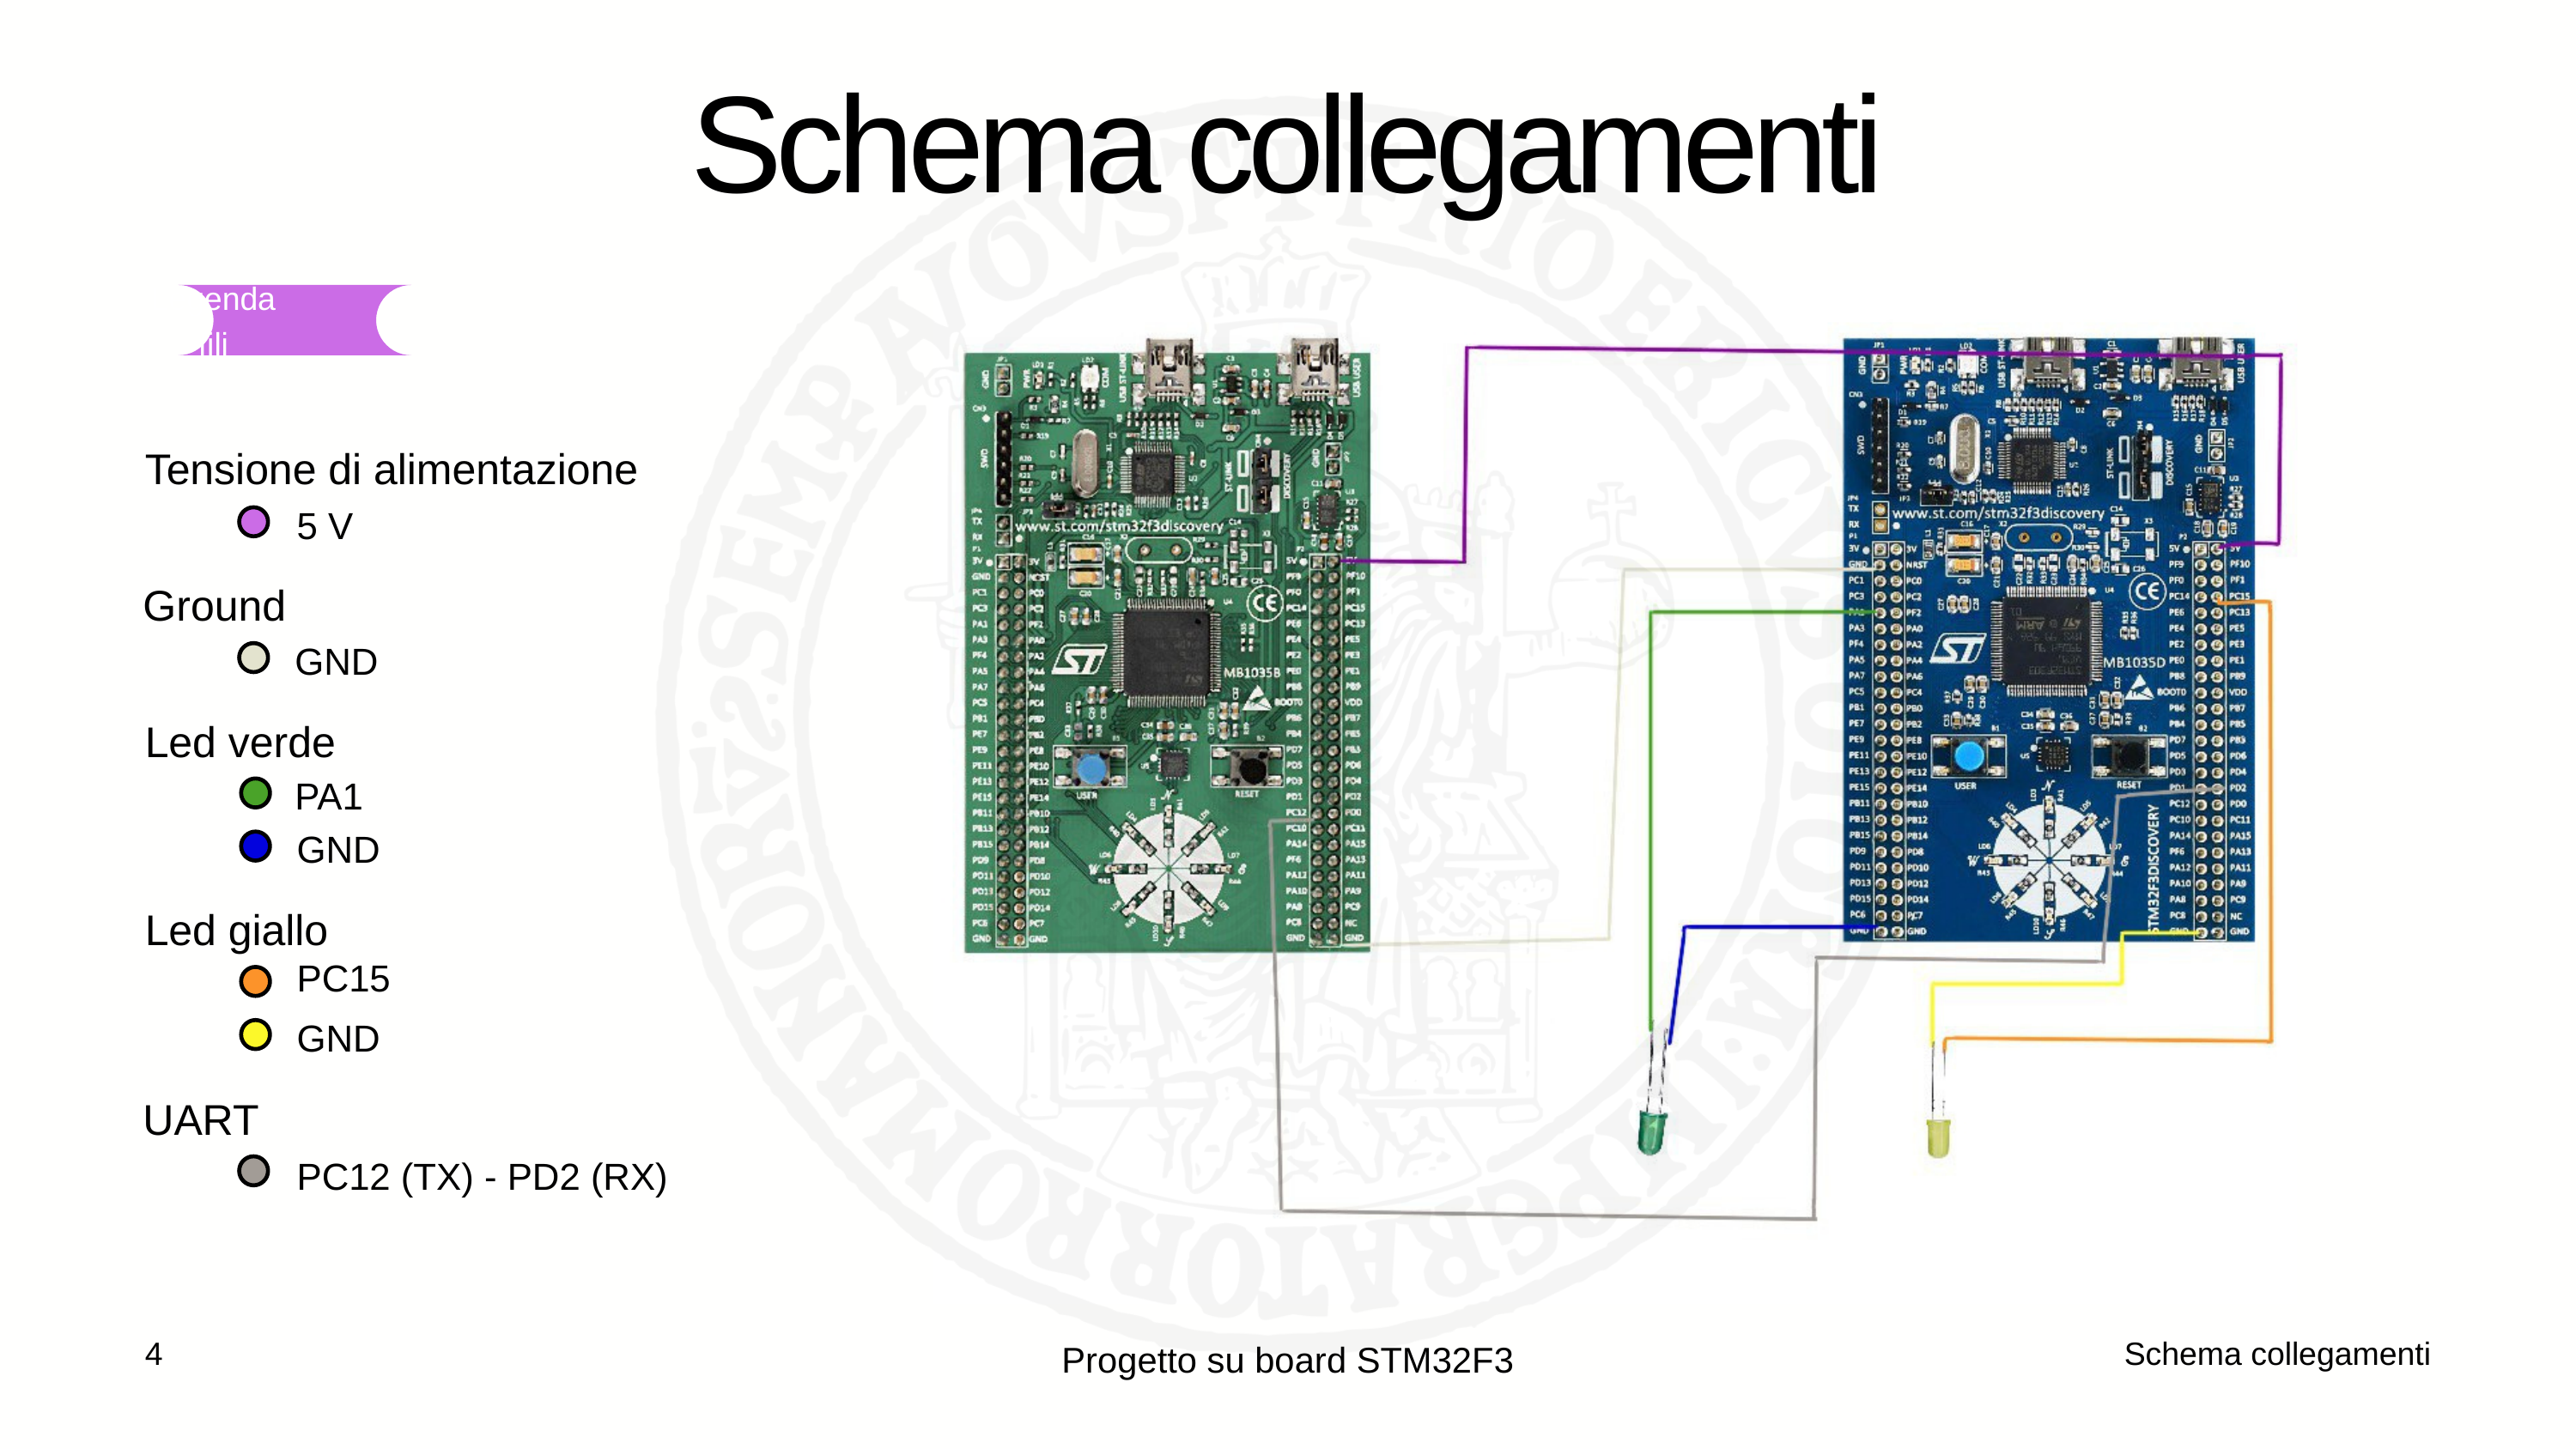

Schema collegamenti

Legenda fili

Tensione di alimentazione
5 V

Ground
GND

Led verde
PA1

GND

Led giallo
PC15

GND

UART
PC12 (TX) - PD2 (RX)

4
Schema collegamenti
Progetto su board STM32F3